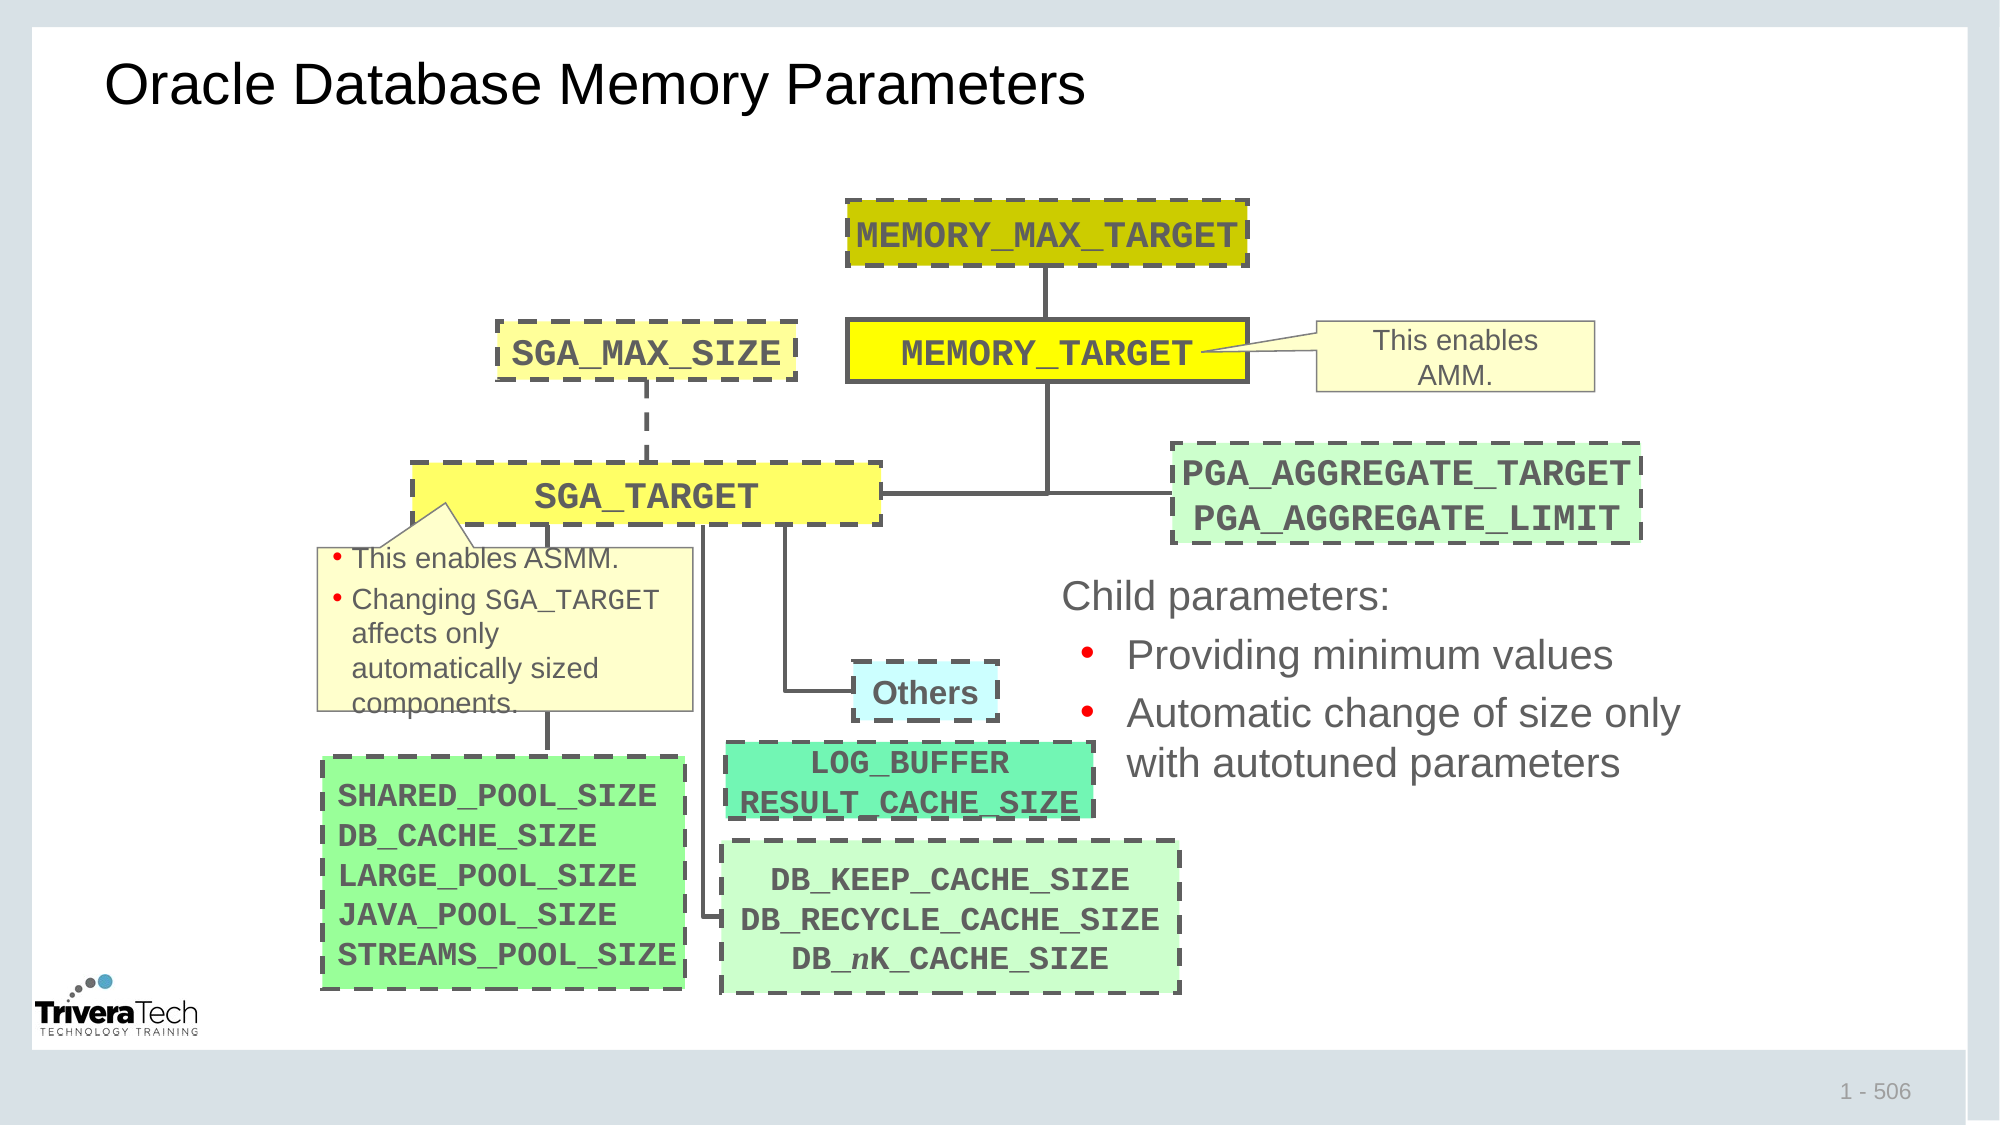

# Oracle Database Memory Parameters
MEMORY_MAX_TARGET
MEMORY_TARGET
This enables AMM.
SGA_MAX_SIZE
PGA_AGGREGATE_TARGET
PGA_AGGREGATE_LIMIT
SGA_TARGET
This enables ASMM.
Changing SGA_TARGET affects only automatically sized components.
Child parameters:
Providing minimum values
Automatic change of size only with autotuned parameters
Others
LOG_BUFFER
RESULT_CACHE_SIZE
SHARED_POOL_SIZE
DB_CACHE_SIZE
LARGE_POOL_SIZE
JAVA_POOL_SIZE
STREAMS_POOL_SIZE
DB_KEEP_CACHE_SIZE
DB_RECYCLE_CACHE_SIZE
DB_nK_CACHE_SIZE